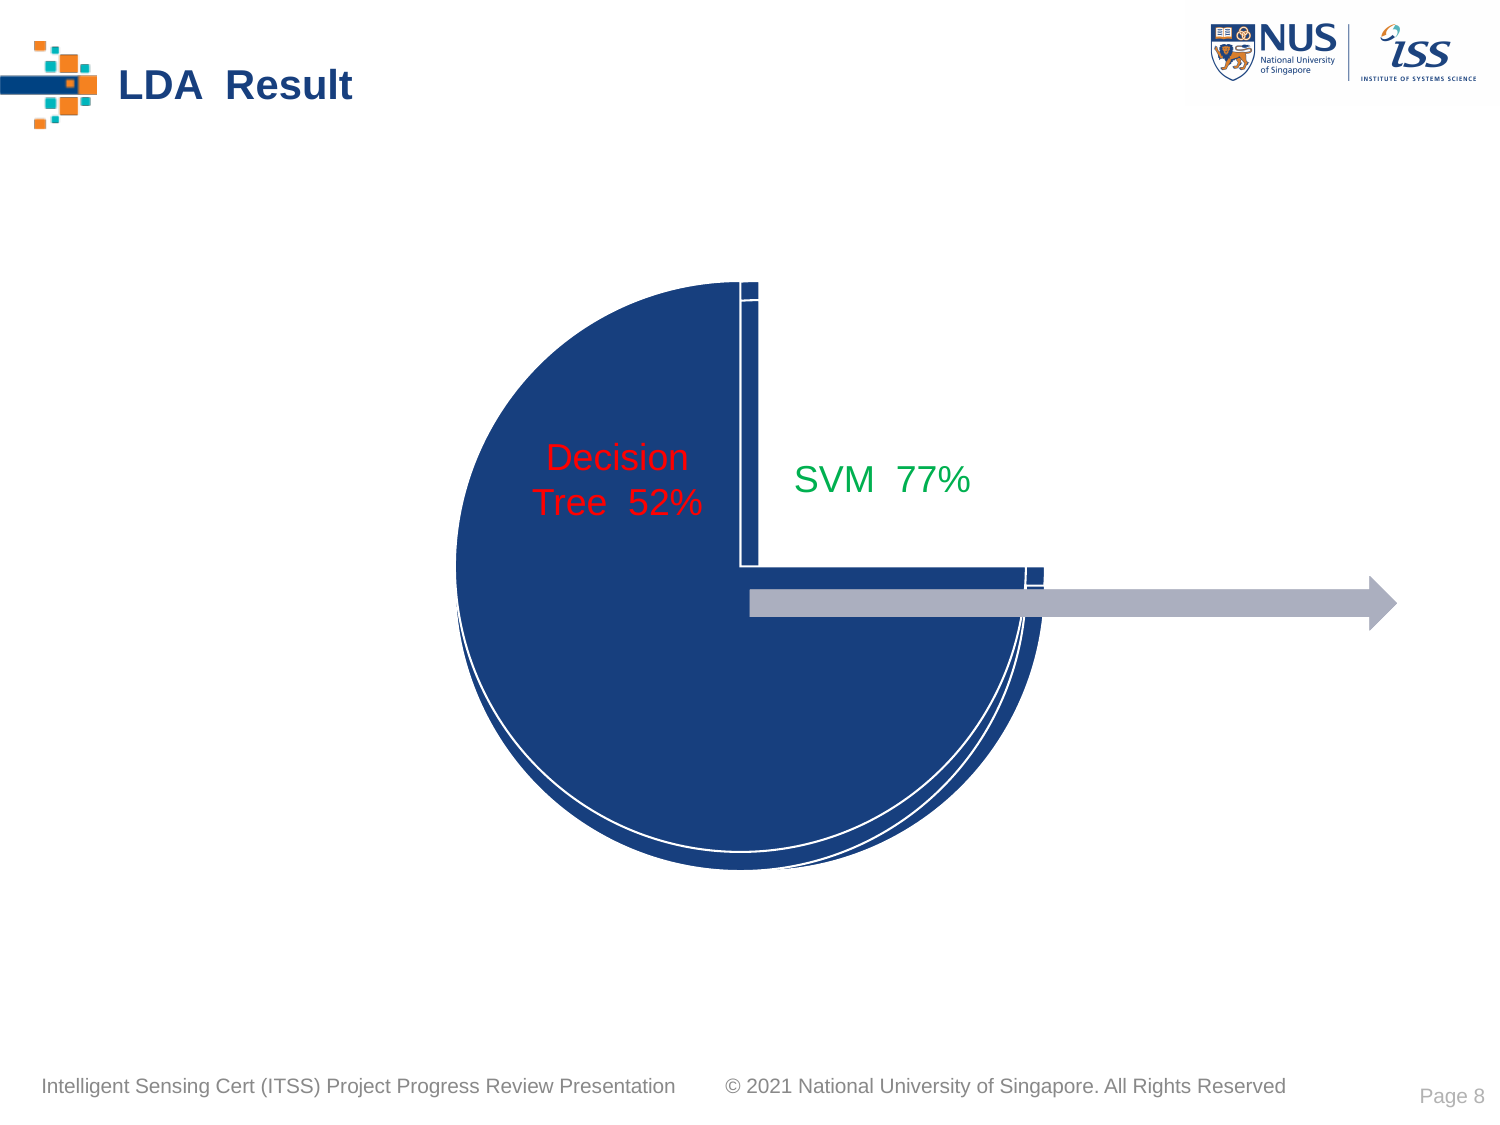

# LDA  Result
SVM  77%
KNN
77%
Bagging  63%
Decision Tree  52%
Page 8